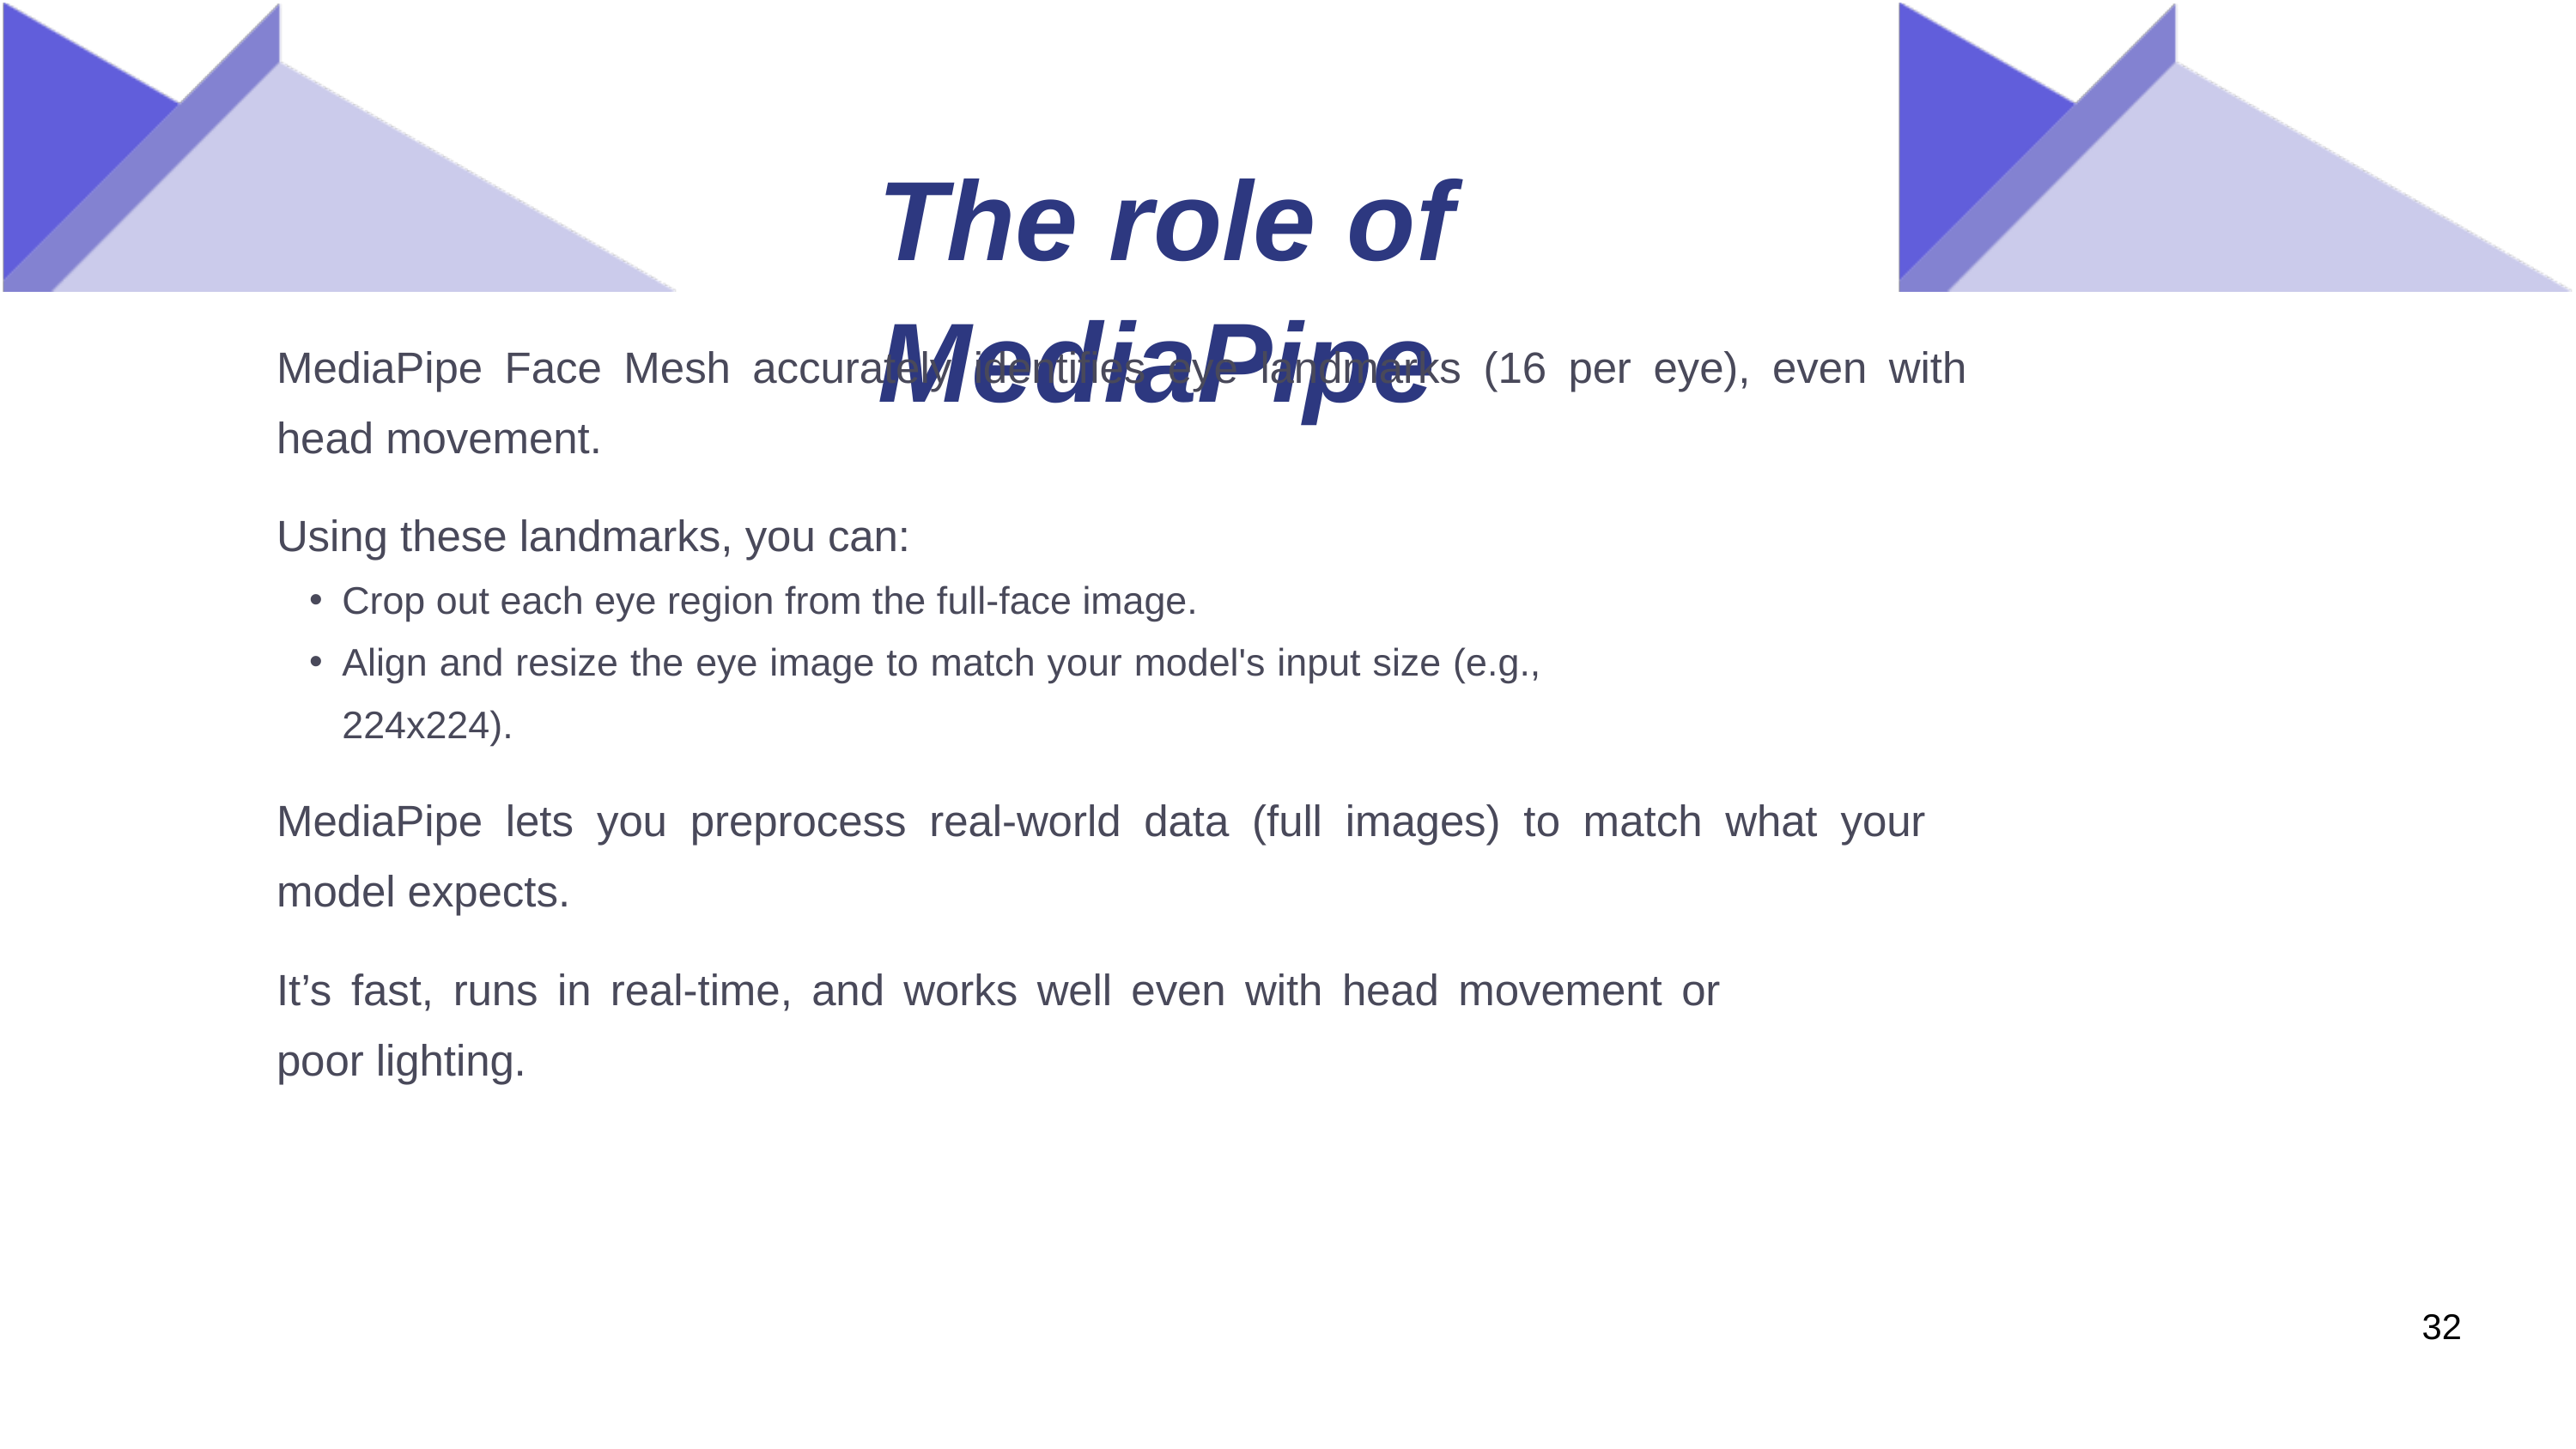

The role of MediaPipe
MediaPipe Face Mesh accurately identifies eye landmarks (16 per eye), even with head movement.
Using these landmarks, you can:
Crop out each eye region from the full-face image.
Align and resize the eye image to match your model's input size (e.g., 224x224).
MediaPipe lets you preprocess real-world data (full images) to match what your model expects.
It’s fast, runs in real-time, and works well even with head movement or poor lighting.
32